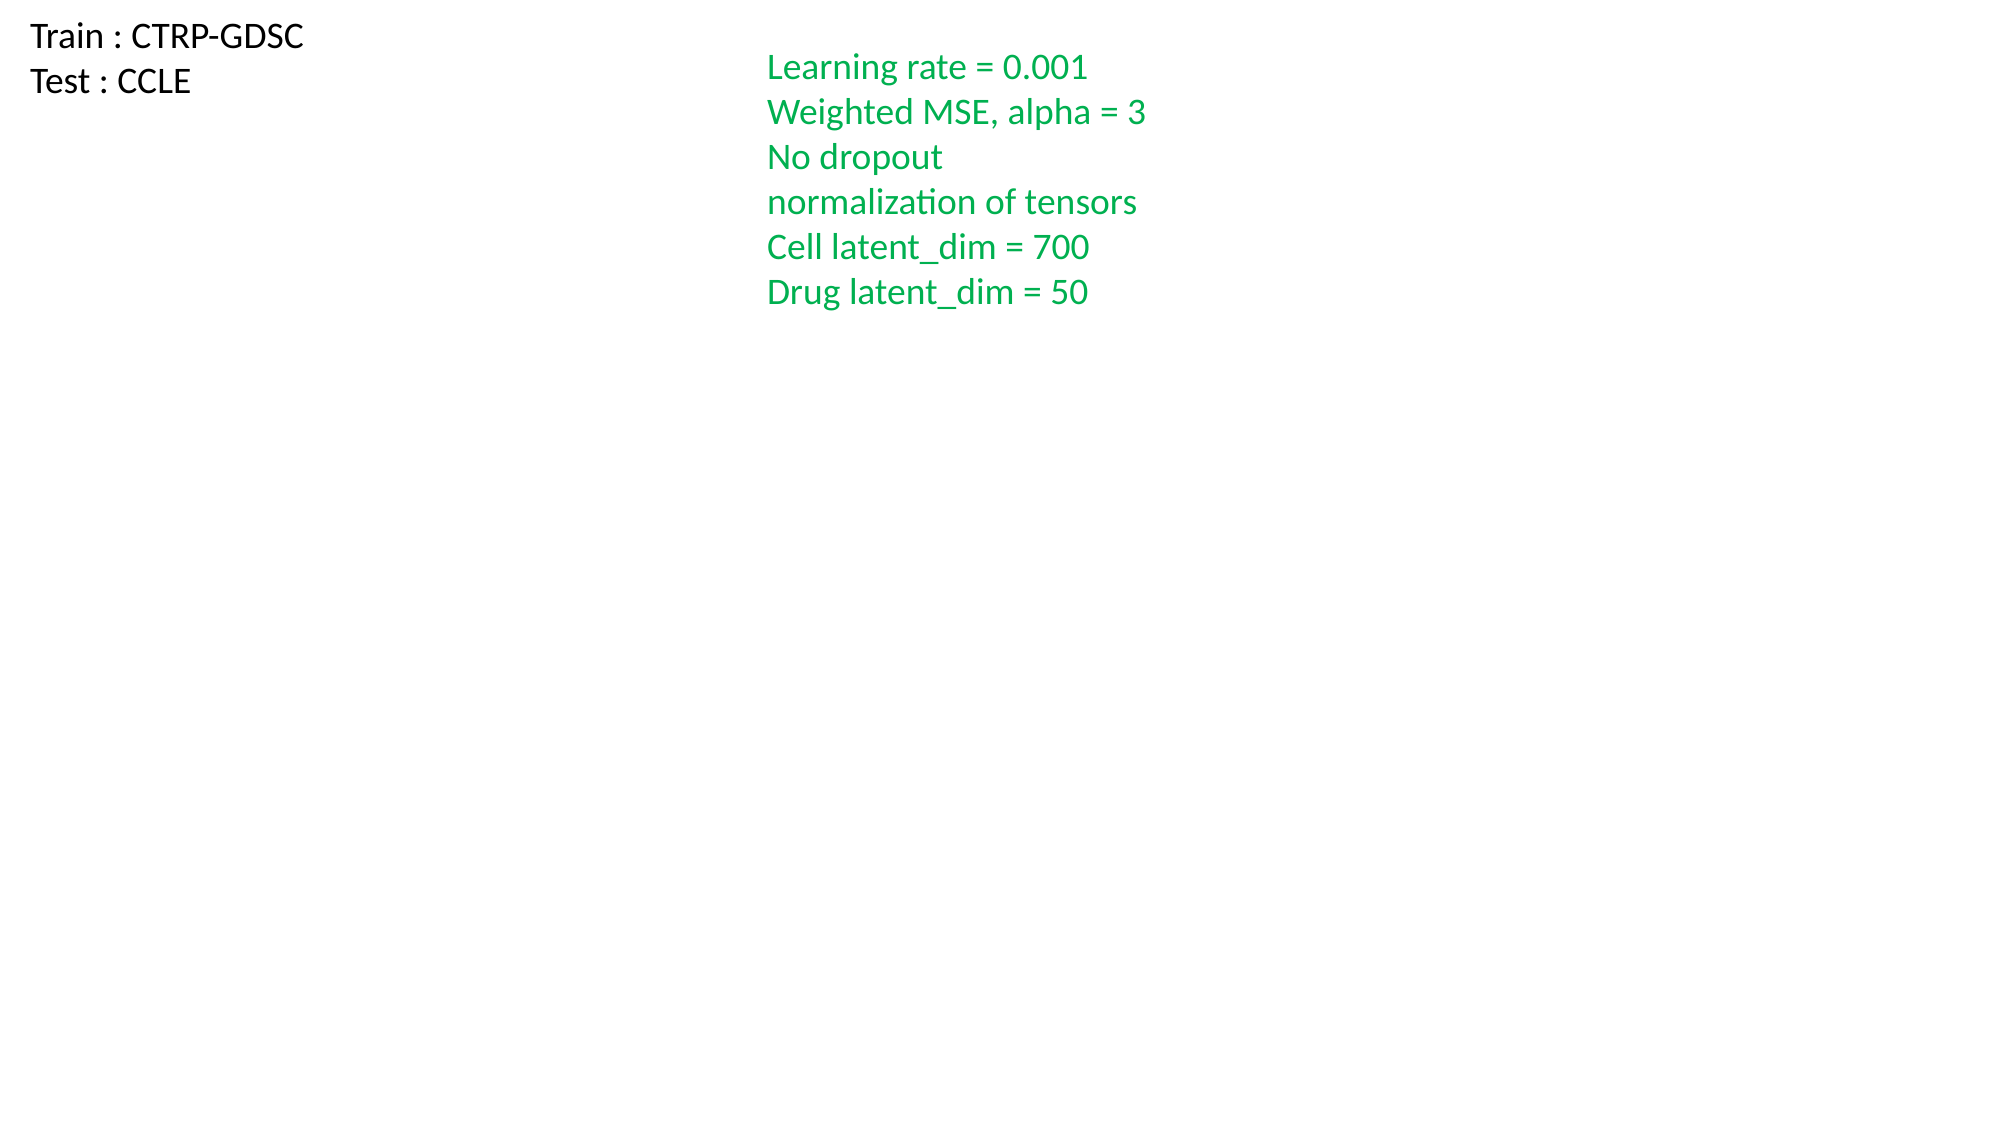

Train : CTRP-GDSC
Test : CCLE
Learning rate = 0.001
Weighted MSE, alpha = 3
No dropout
normalization of tensors
Cell latent_dim = 700
Drug latent_dim = 50